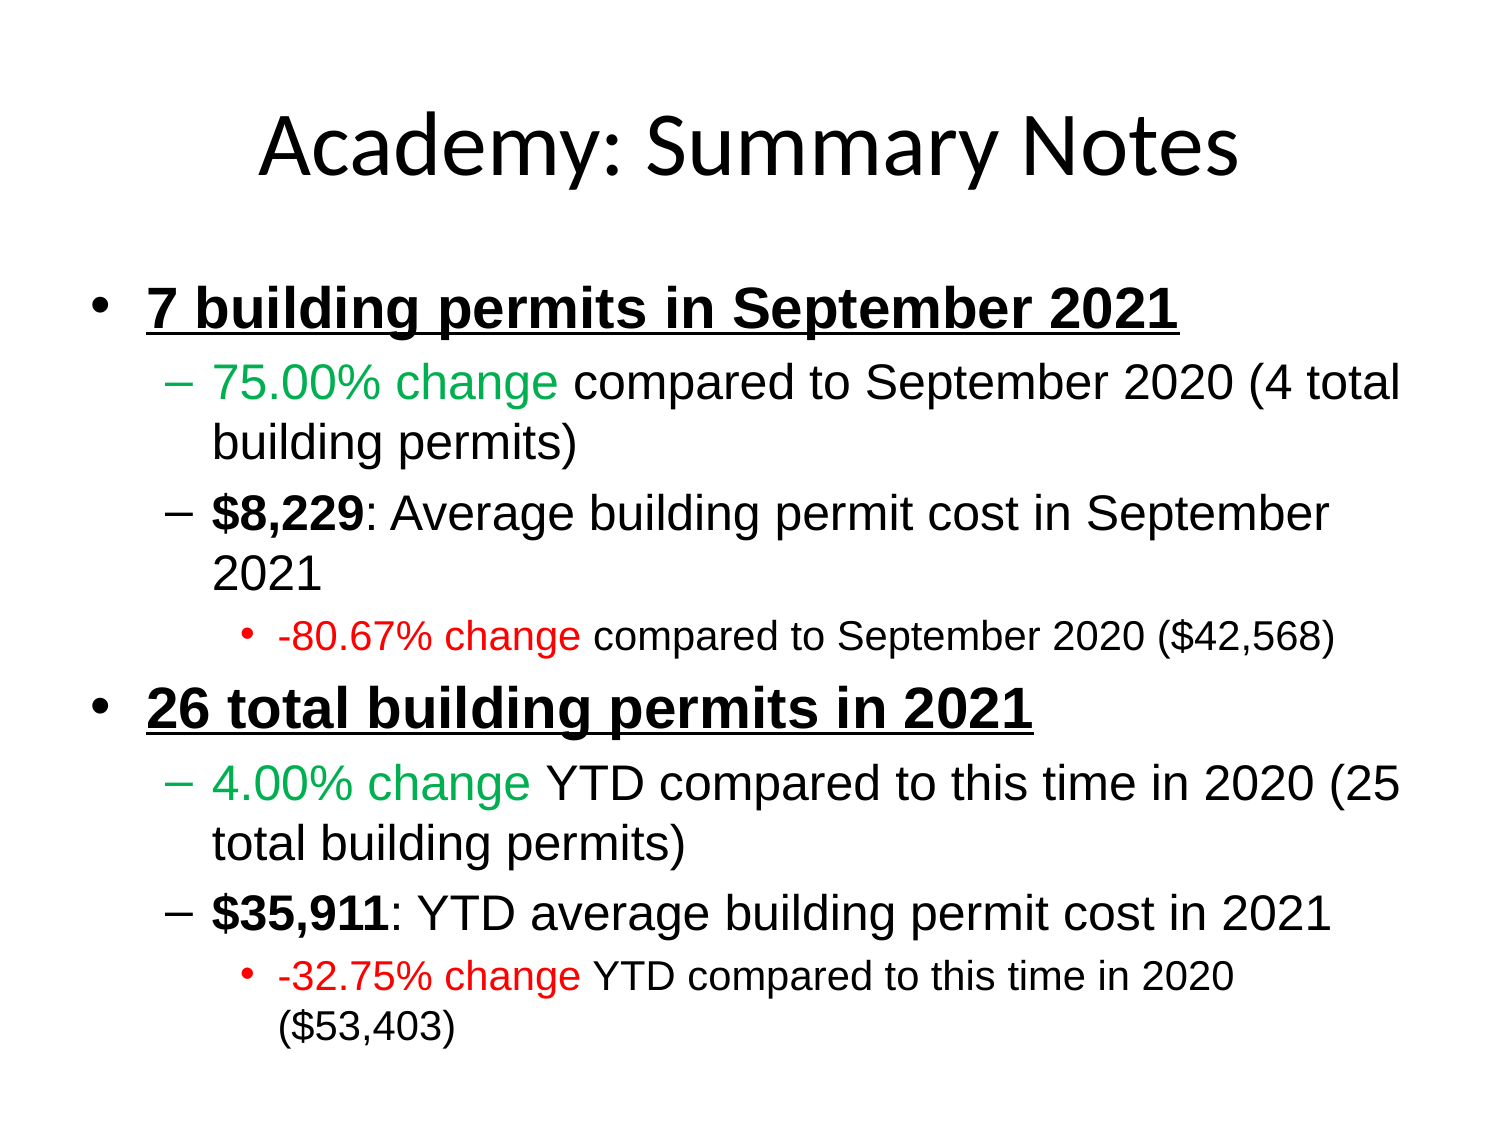

# Academy: Summary Notes
7 building permits in September 2021
75.00% change compared to September 2020 (4 total building permits)
$8,229: Average building permit cost in September 2021
-80.67% change compared to September 2020 ($42,568)
26 total building permits in 2021
4.00% change YTD compared to this time in 2020 (25 total building permits)
$35,911: YTD average building permit cost in 2021
-32.75% change YTD compared to this time in 2020 ($53,403)